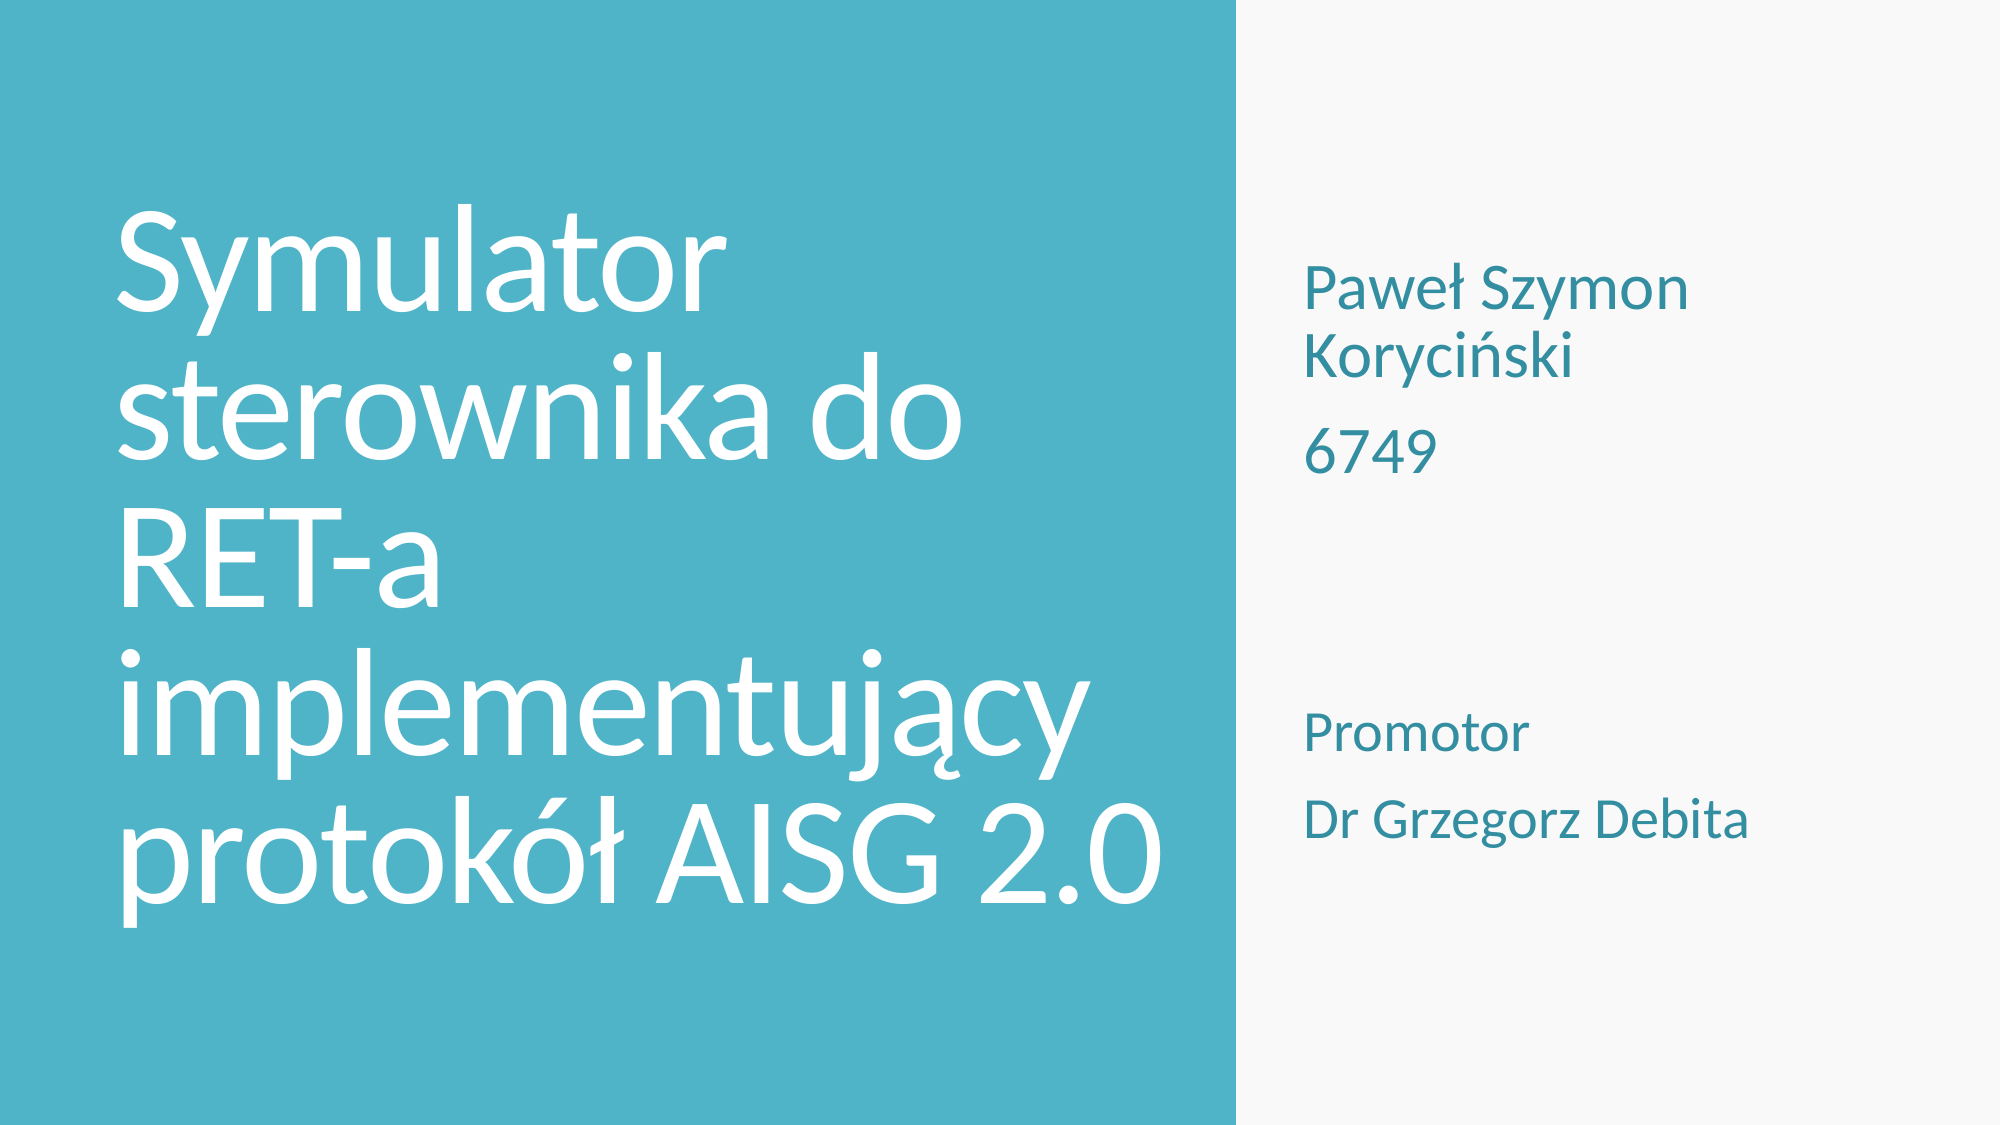

Paweł Szymon Koryciński
6749

Promotor
Dr Grzegorz Debita
# Symulator sterownika do RET-a implementujący protokół AISG 2.0